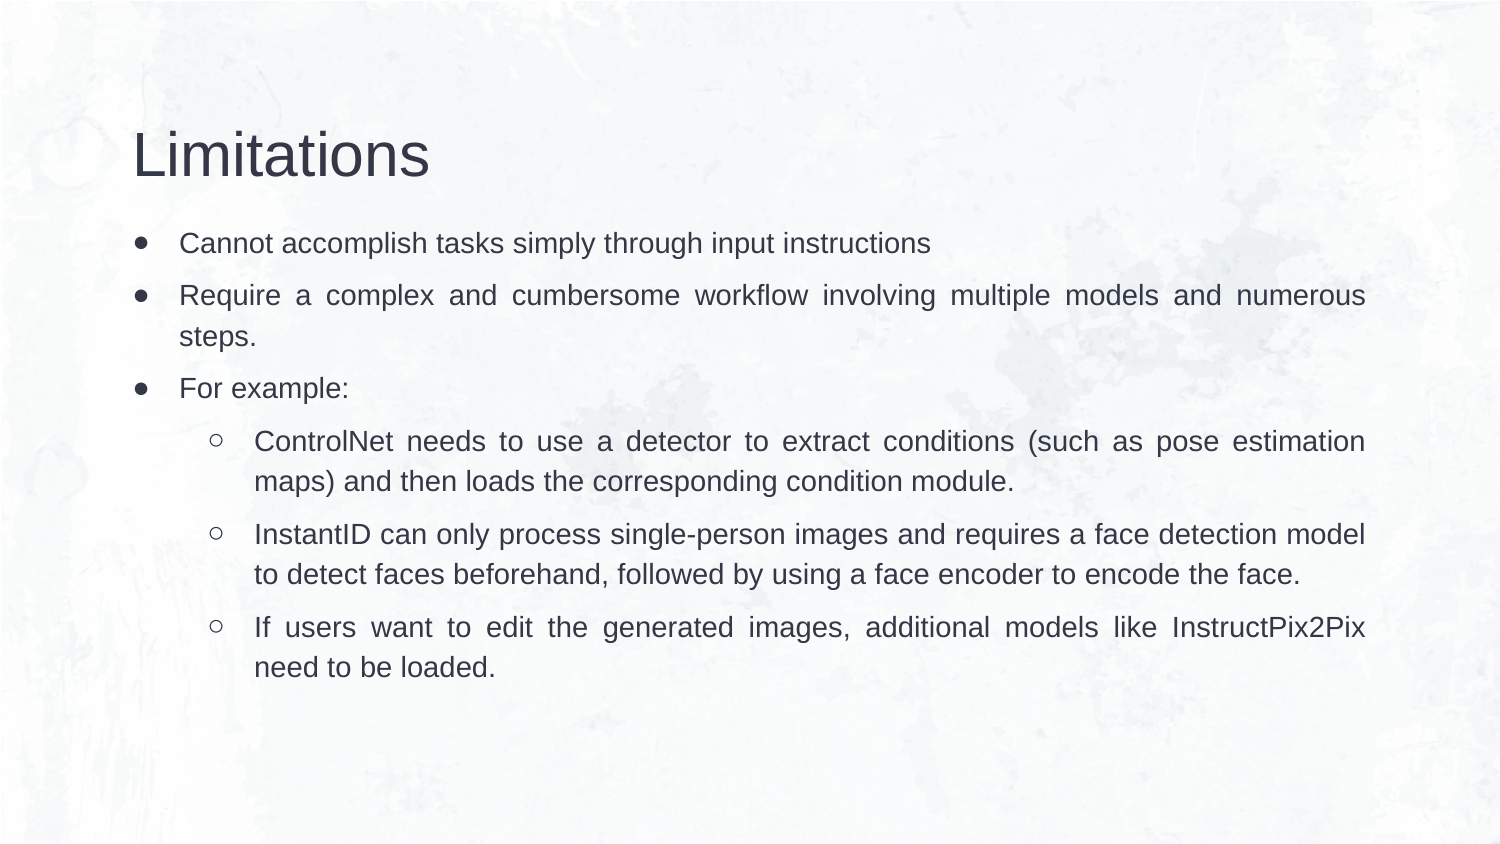

# Limitations
Cannot accomplish tasks simply through input instructions
Require a complex and cumbersome workflow involving multiple models and numerous steps.
For example:
ControlNet needs to use a detector to extract conditions (such as pose estimation maps) and then loads the corresponding condition module.
InstantID can only process single-person images and requires a face detection model to detect faces beforehand, followed by using a face encoder to encode the face.
If users want to edit the generated images, additional models like InstructPix2Pix need to be loaded.